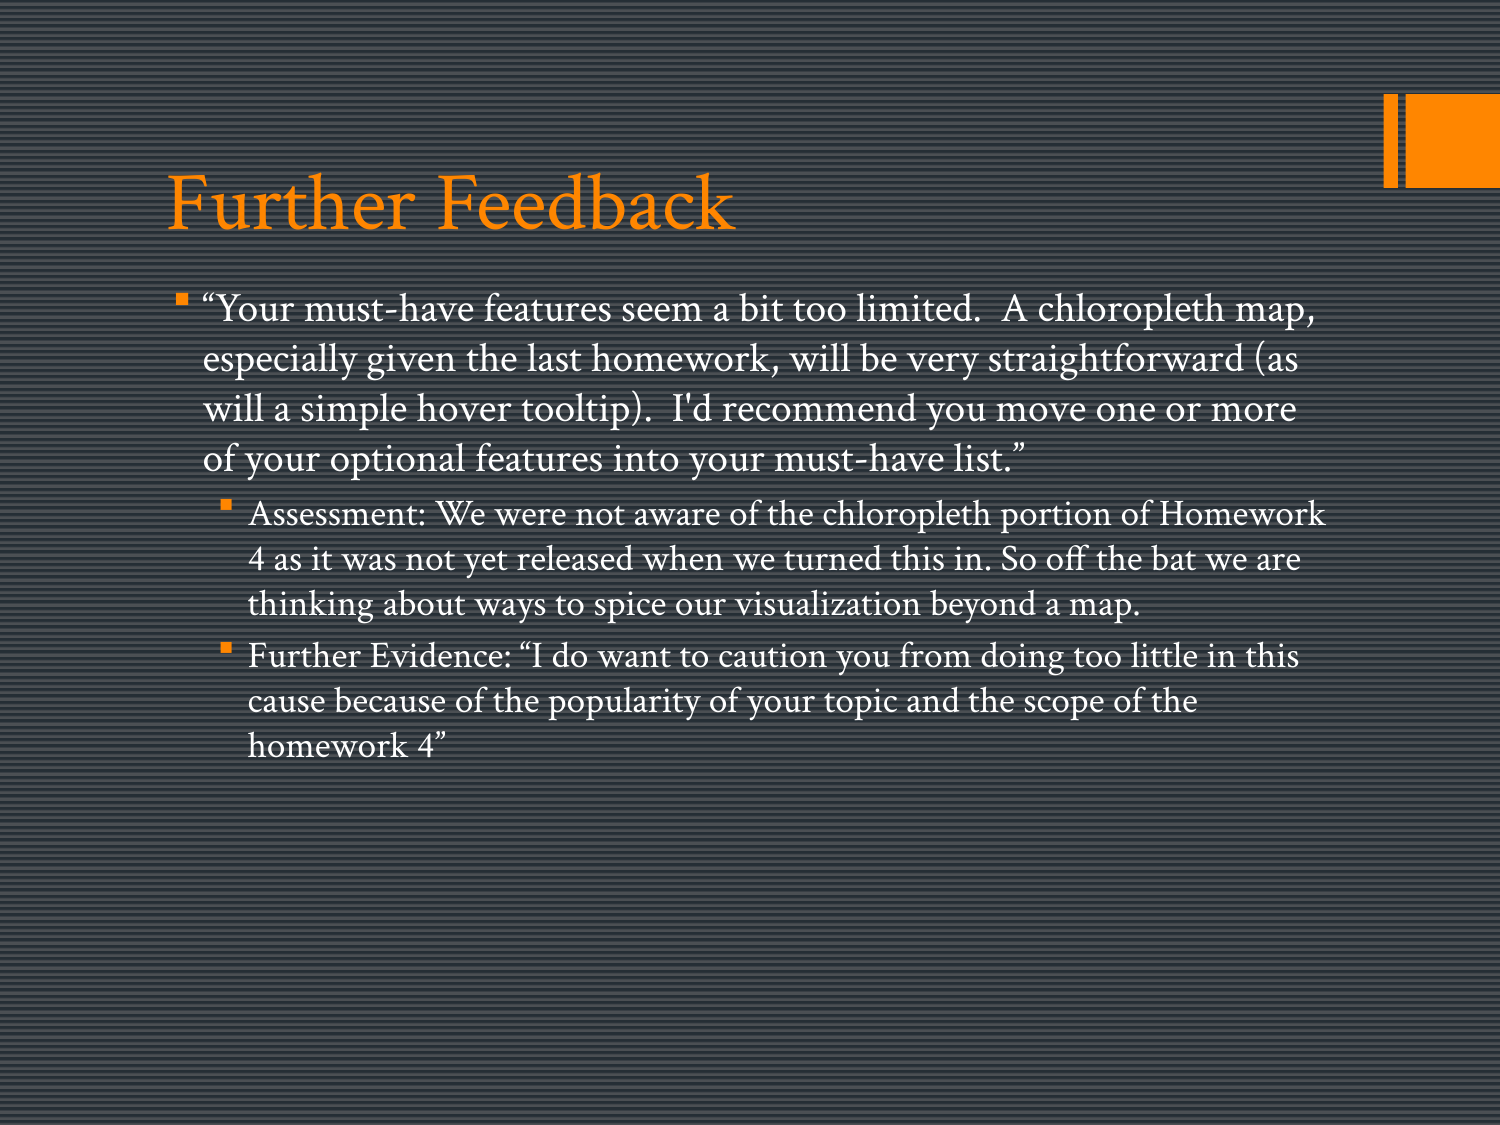

# Further Feedback
“Your must-have features seem a bit too limited.  A chloropleth map, especially given the last homework, will be very straightforward (as will a simple hover tooltip).  I'd recommend you move one or more of your optional features into your must-have list.”
Assessment: We were not aware of the chloropleth portion of Homework 4 as it was not yet released when we turned this in. So off the bat we are thinking about ways to spice our visualization beyond a map.
Further Evidence: “I do want to caution you from doing too little in this cause because of the popularity of your topic and the scope of the homework 4”